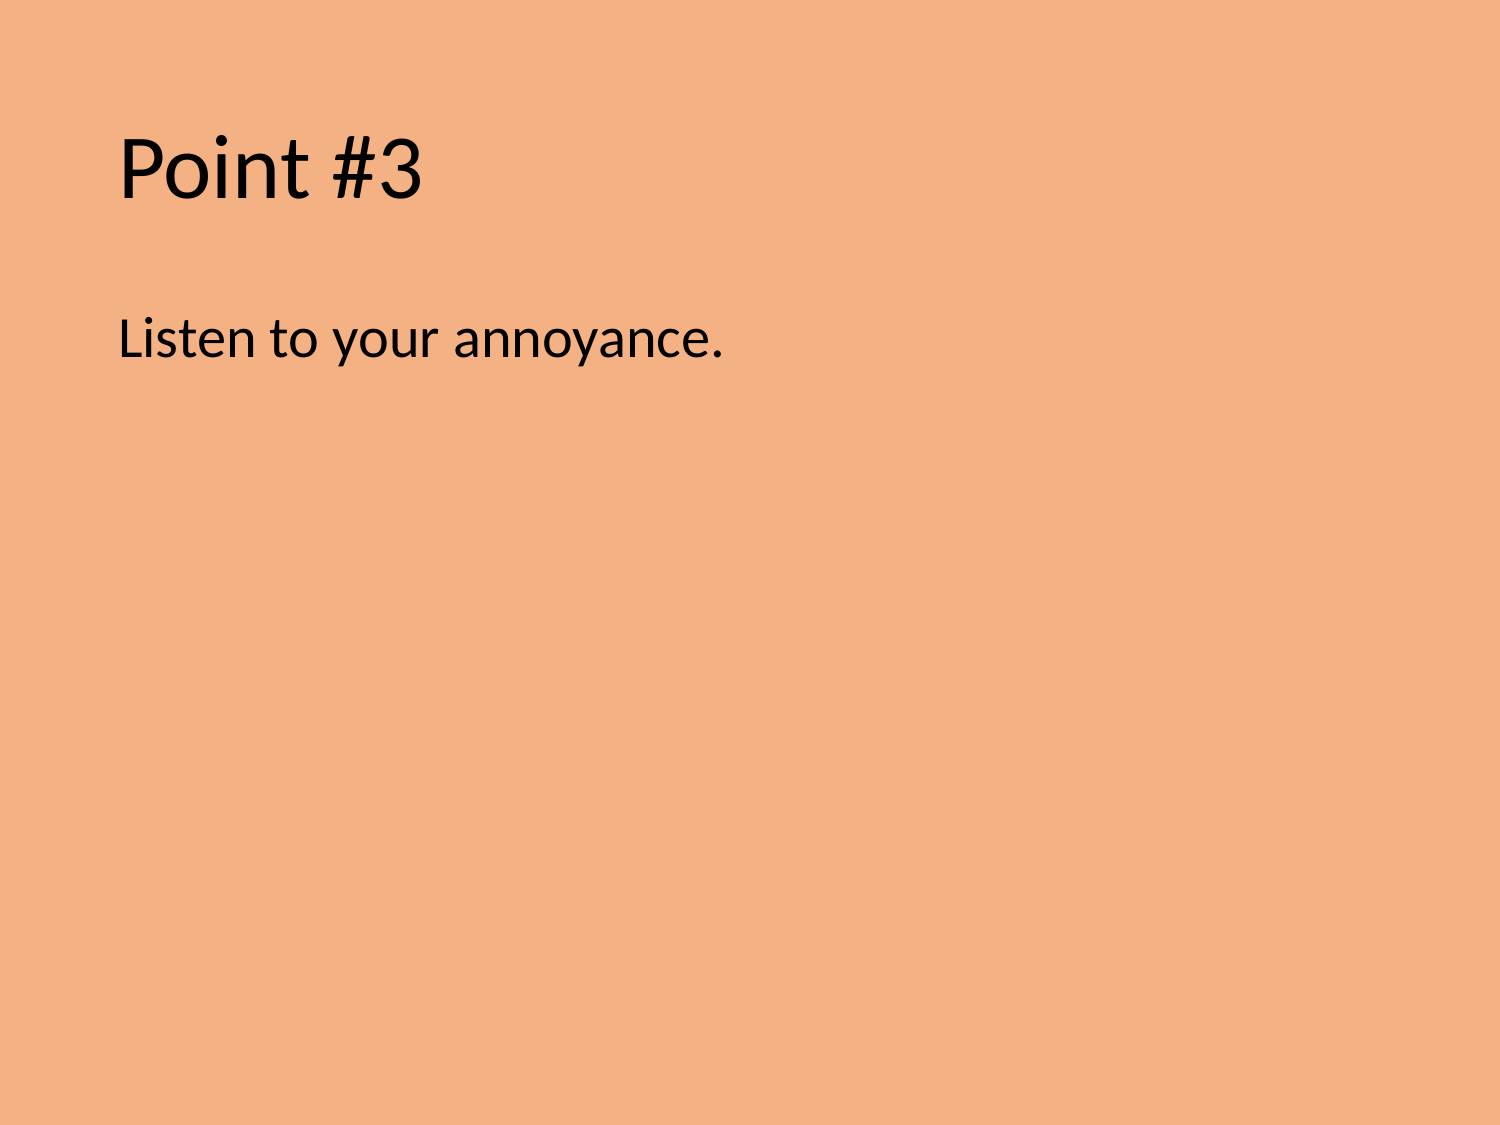

# Point #3
Listen to your annoyance.